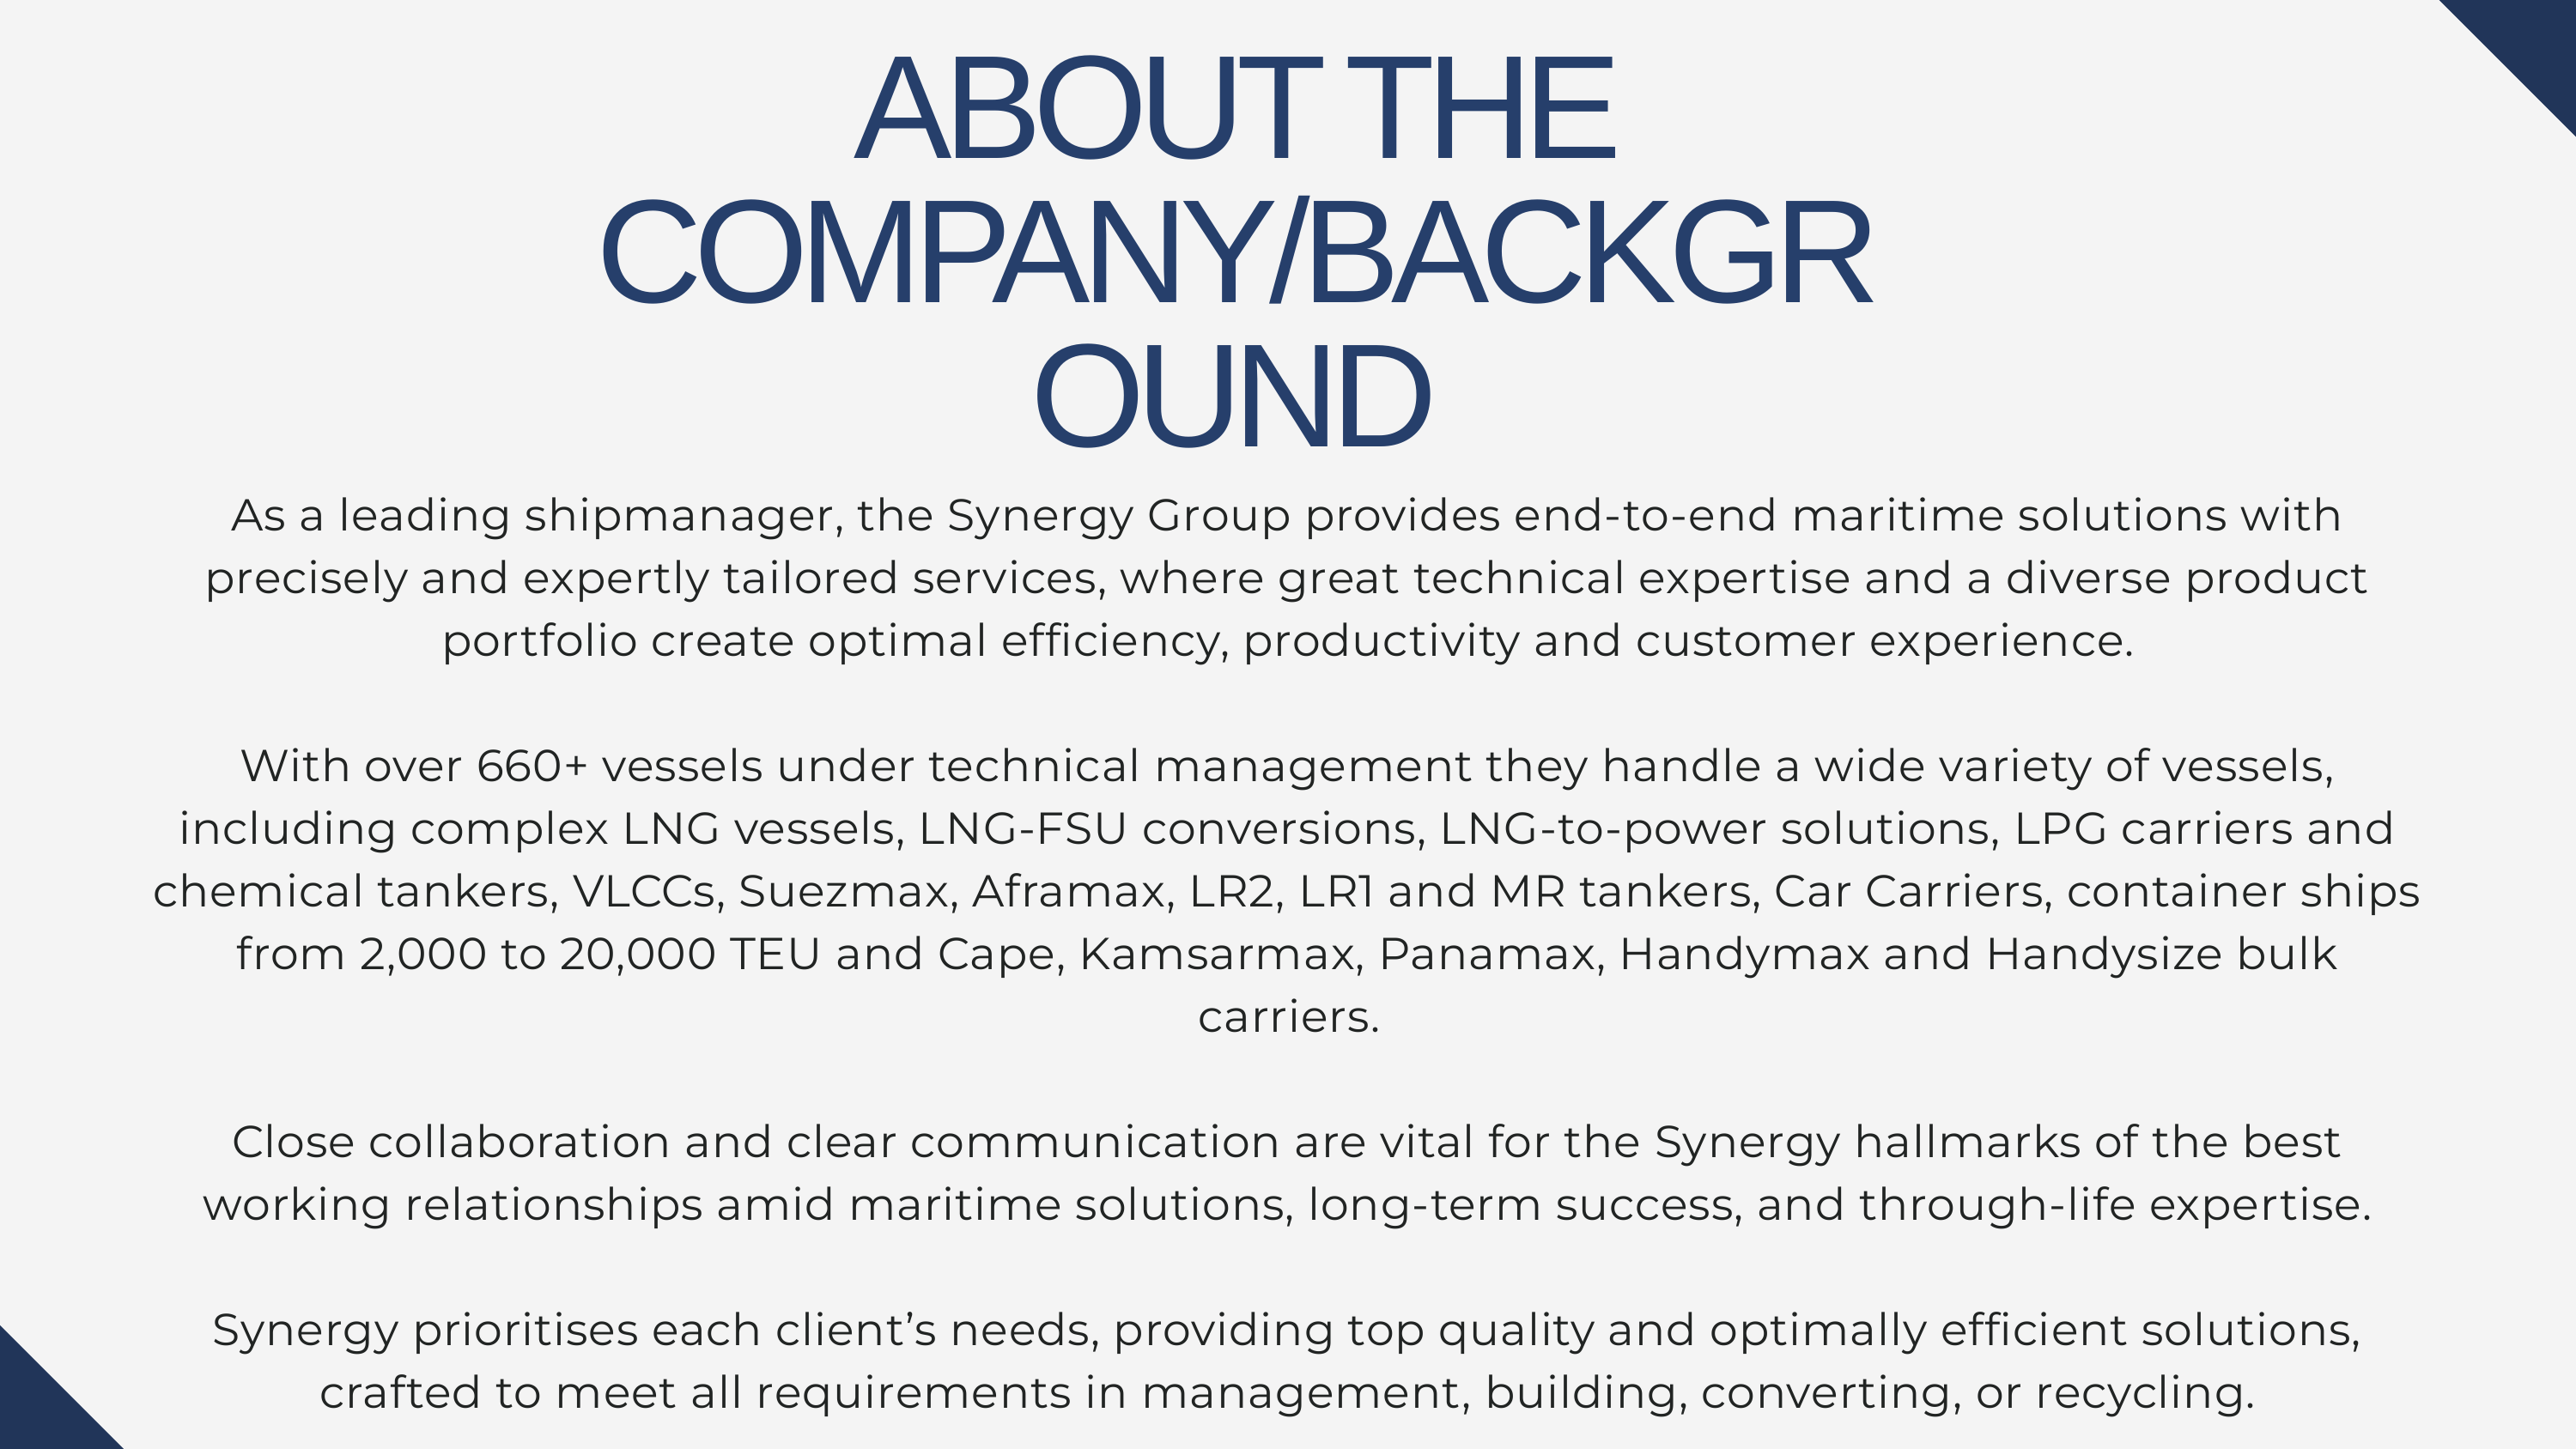

ABOUT THE COMPANY/BACKGROUND
As a leading shipmanager, the Synergy Group provides end-to-end maritime solutions with precisely and expertly tailored services, where great technical expertise and a diverse product portfolio create optimal efficiency, productivity and customer experience.

With over 660+ vessels under technical management they handle a wide variety of vessels, including complex LNG vessels, LNG-FSU conversions, LNG-to-power solutions, LPG carriers and chemical tankers, VLCCs, Suezmax, Aframax, LR2, LR1 and MR tankers, Car Carriers, container ships from 2,000 to 20,000 TEU and Cape, Kamsarmax, Panamax, Handymax and Handysize bulk carriers.

Close collaboration and clear communication are vital for the Synergy hallmarks of the best working relationships amid maritime solutions, long-term success, and through-life expertise.

Synergy prioritises each client’s needs, providing top quality and optimally efficient solutions, crafted to meet all requirements in management, building, converting, or recycling.